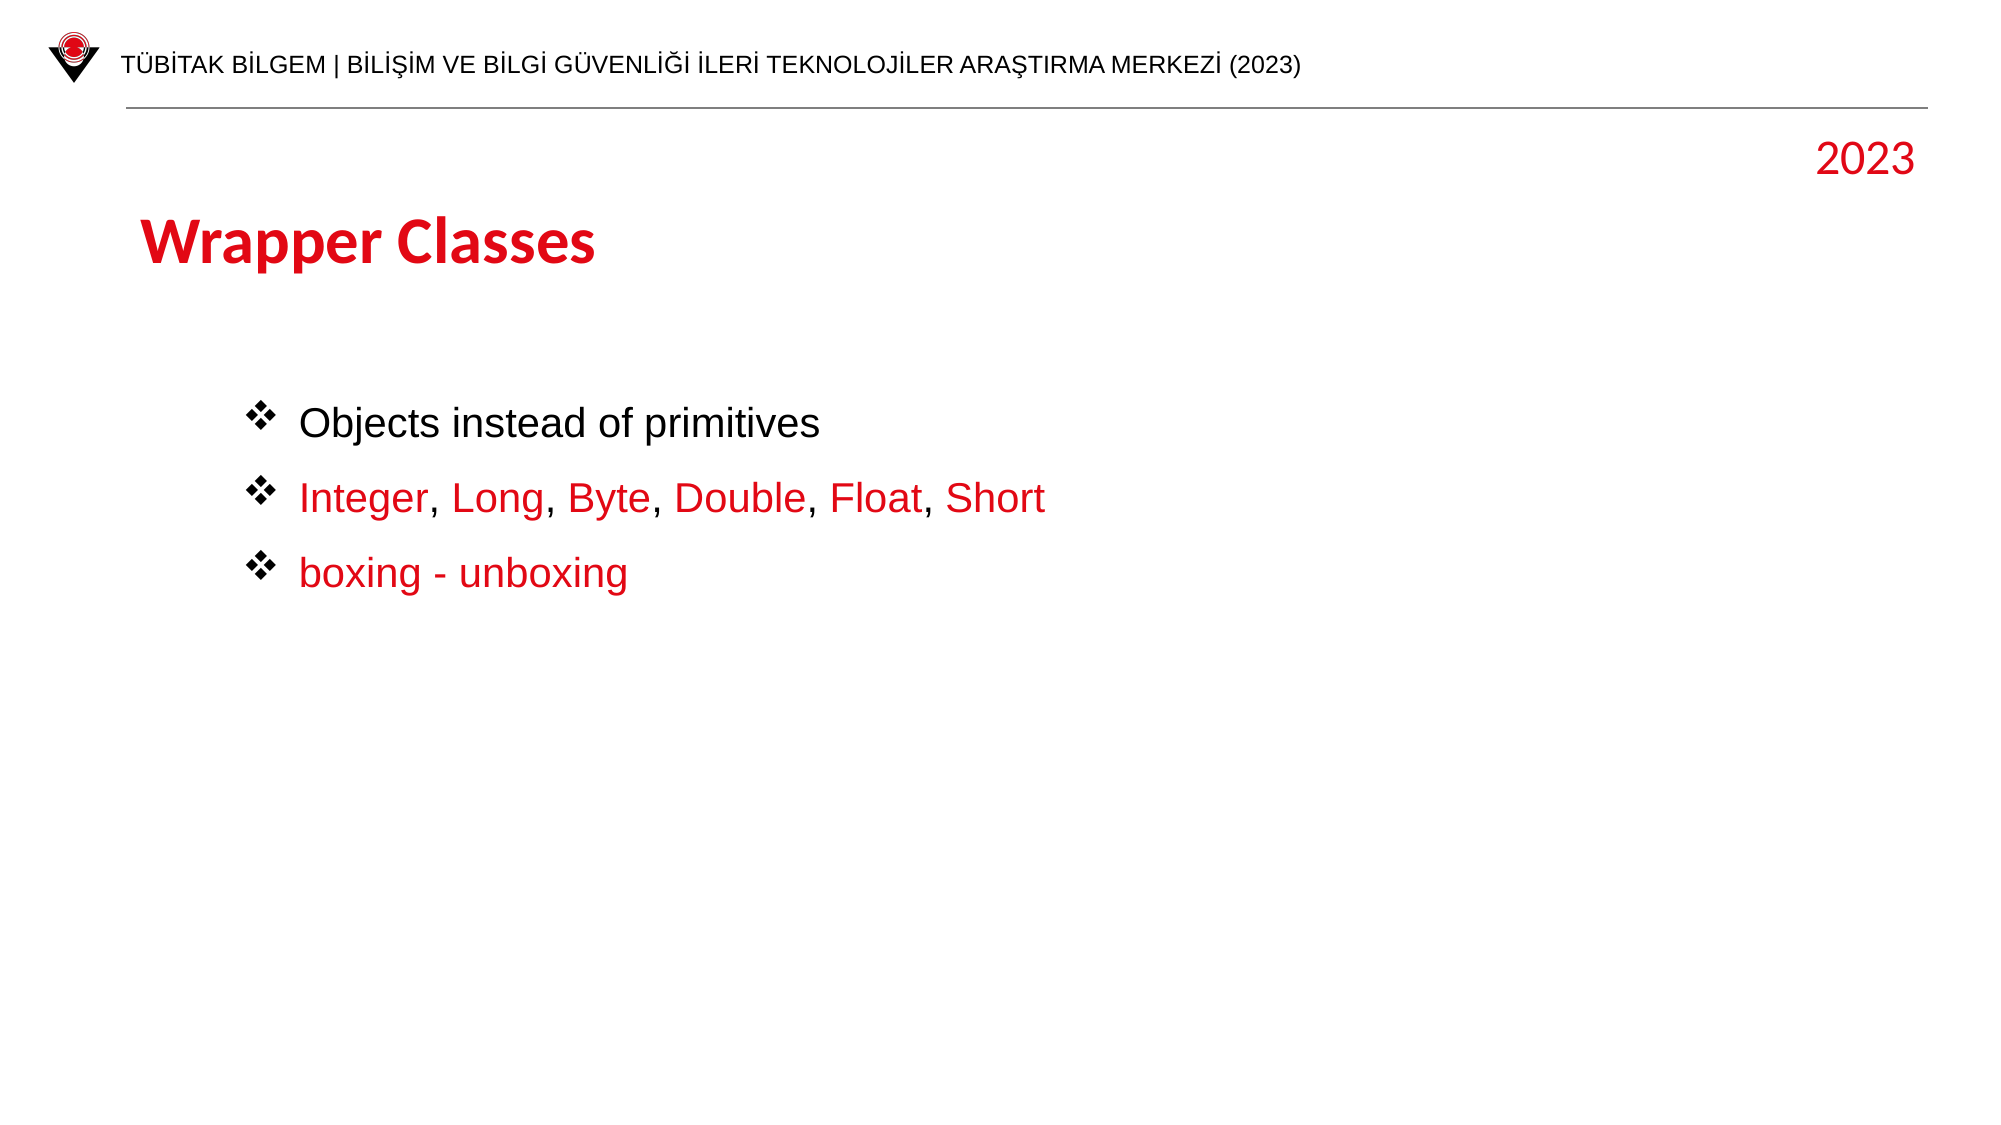

2023
Wrapper Classes

Objects instead of primitives
Integer, Long, Byte, Double, Float, Short
boxing - unboxing